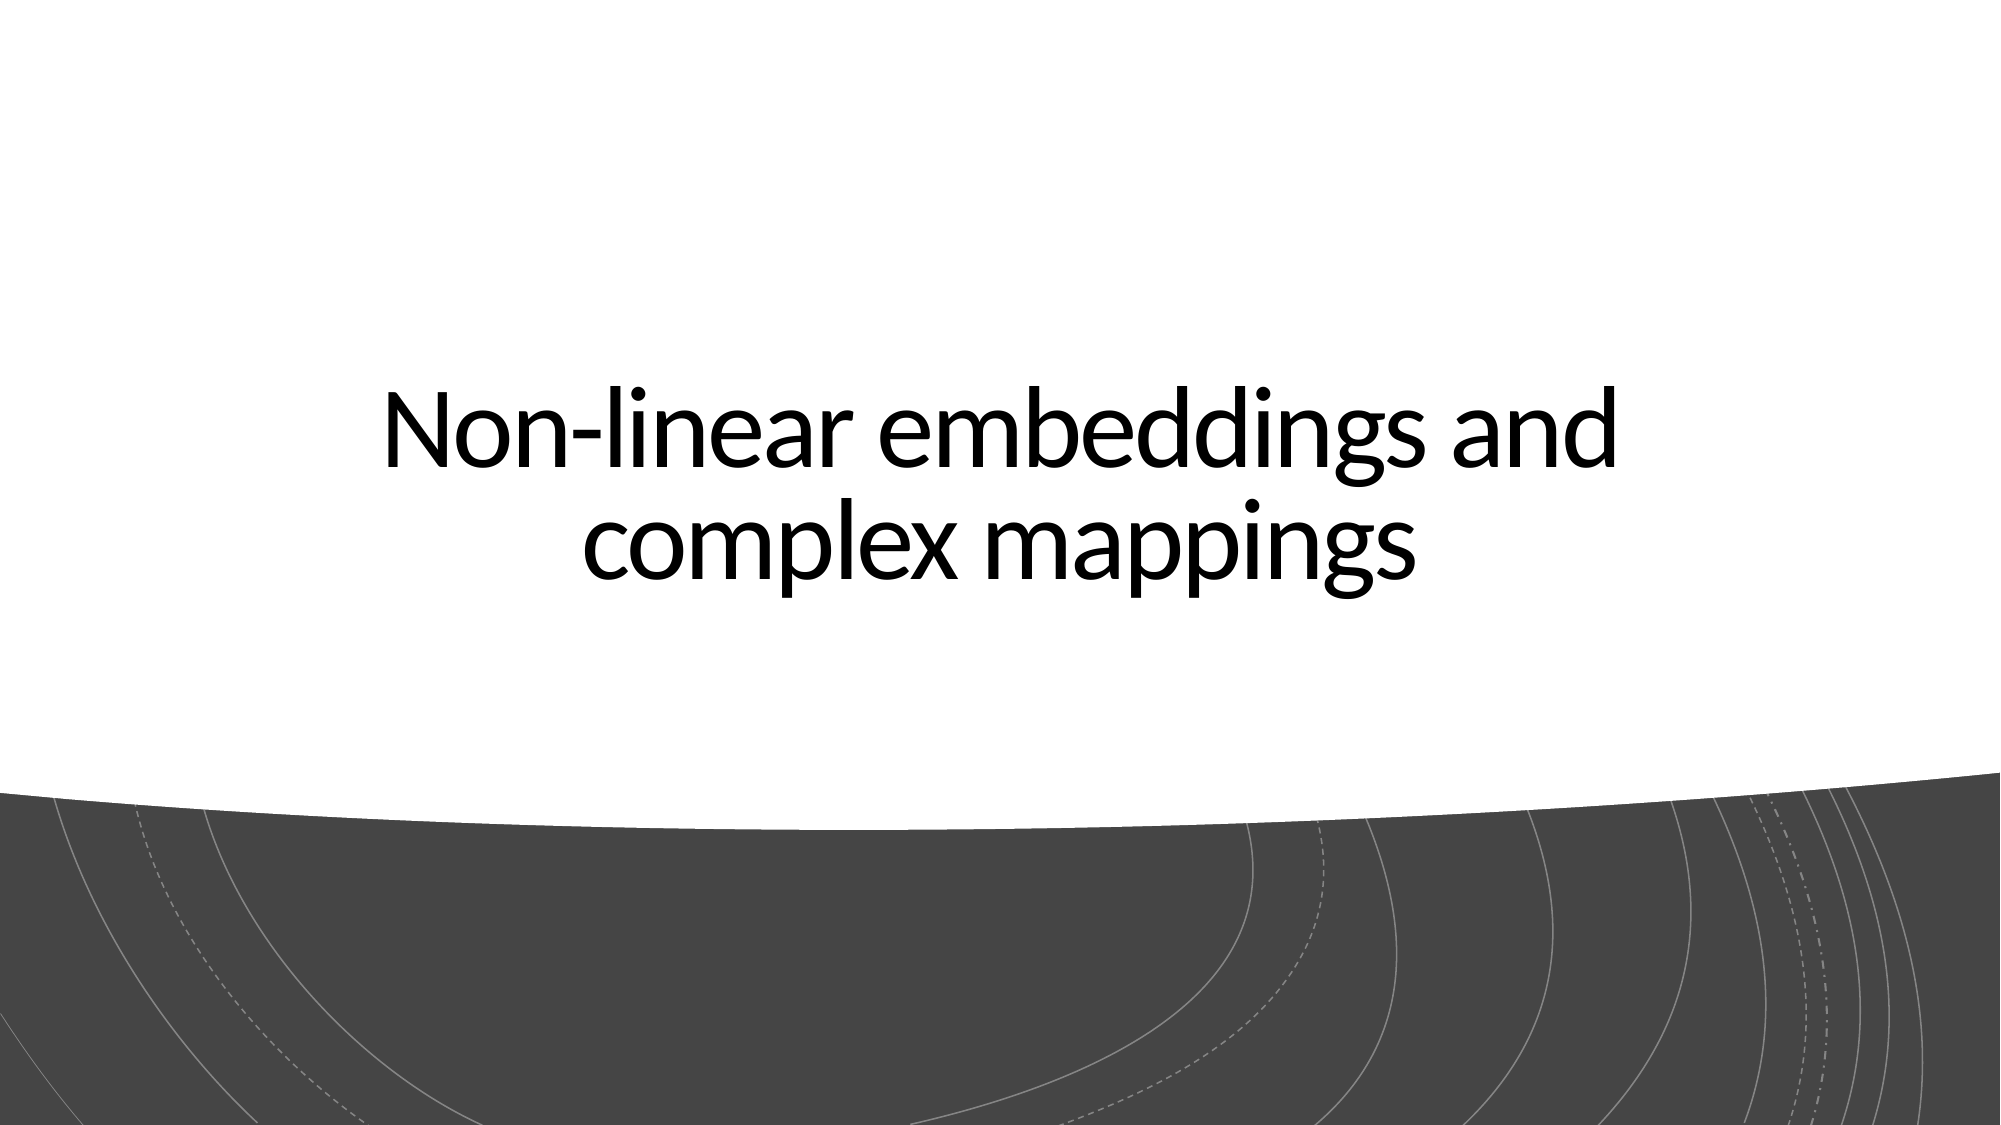

13

# Non-linear embeddings and complex mappings